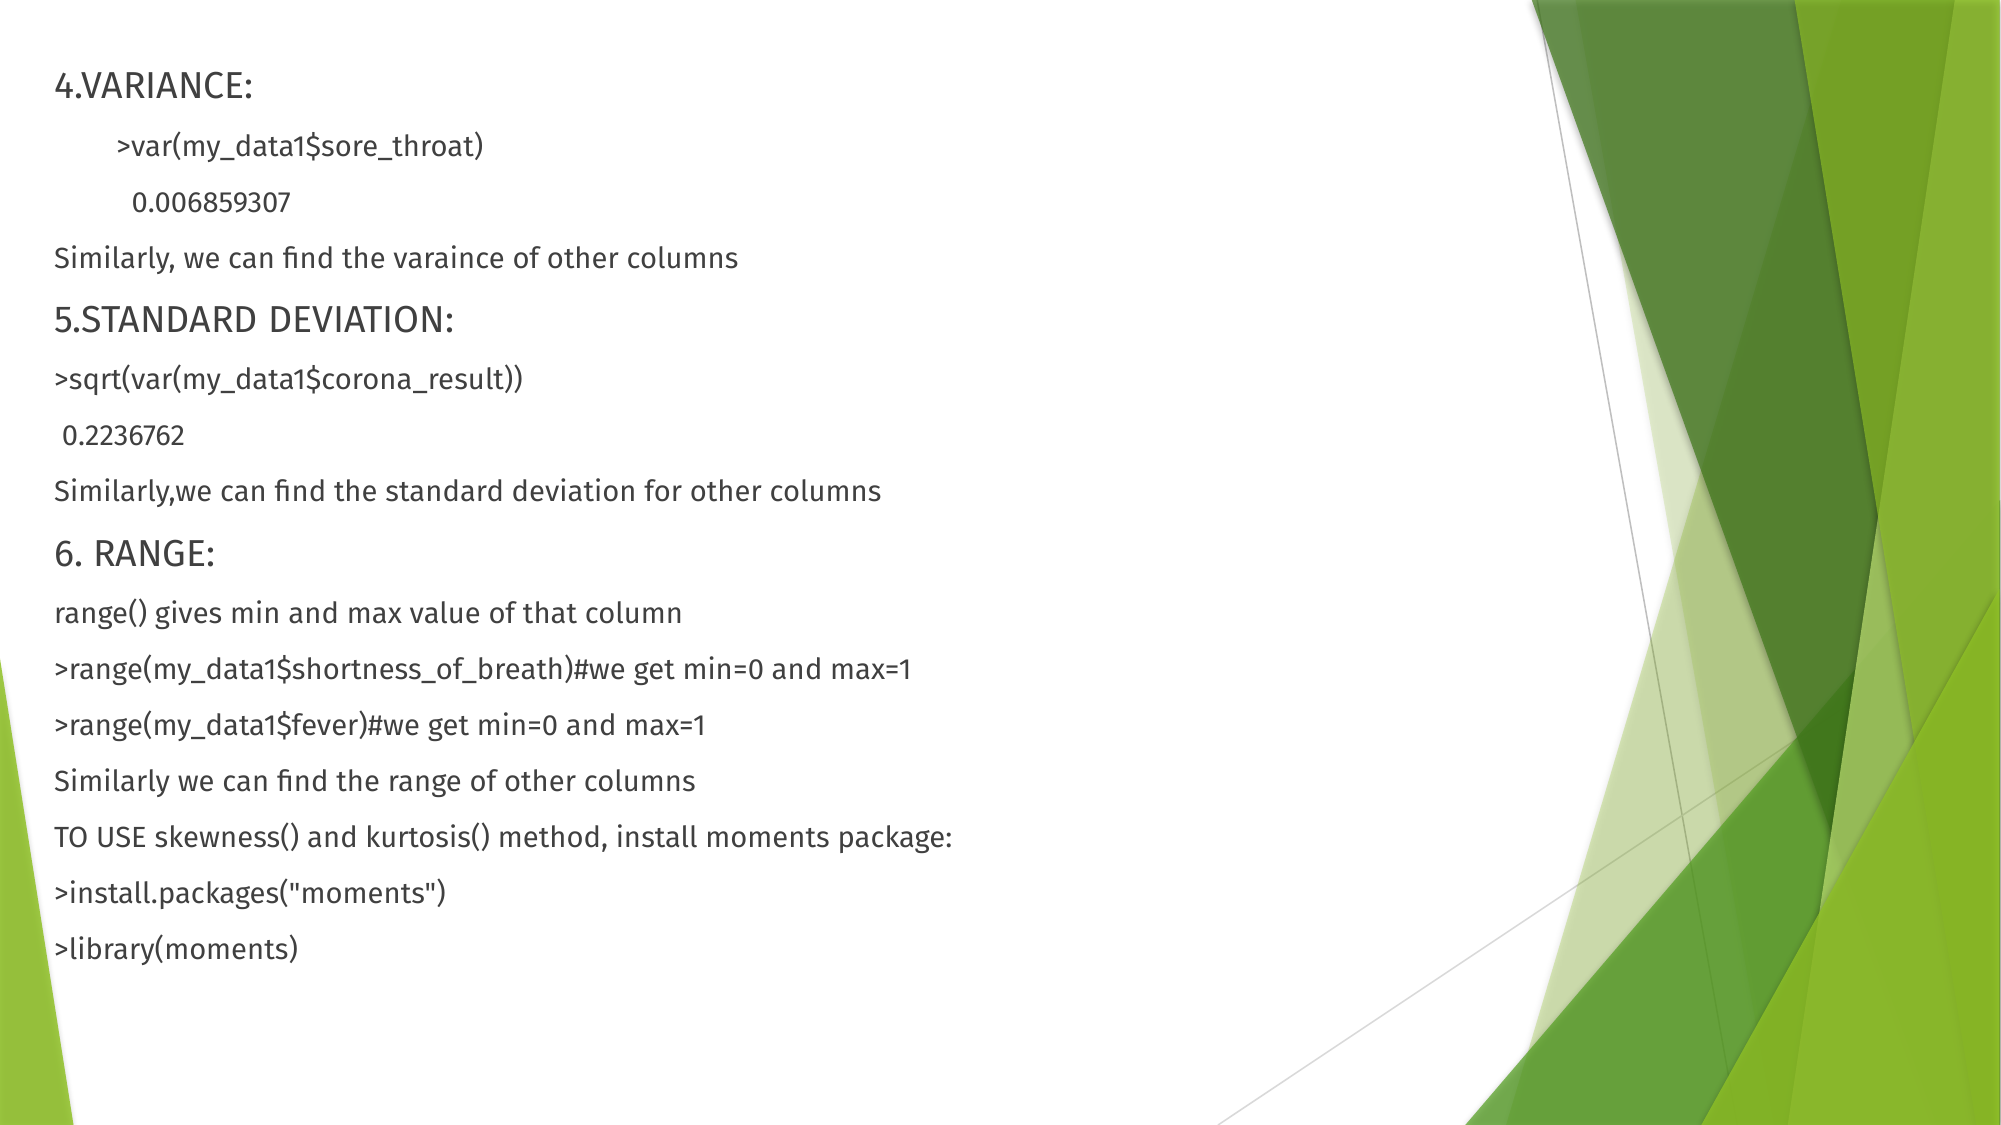

4.VARIANCE:
        >var(my_data1$sore_throat)
          0.006859307
Similarly, we can find the varaince of other columns
5.STANDARD DEVIATION:
>sqrt(var(my_data1$corona_result))
 0.2236762
Similarly,we can find the standard deviation for other columns
6. RANGE:
range() gives min and max value of that column
>range(my_data1$shortness_of_breath)#we get min=0 and max=1
>range(my_data1$fever)#we get min=0 and max=1
Similarly we can find the range of other columns
TO USE skewness() and kurtosis() method, install moments package:
>install.packages("moments")
>library(moments)